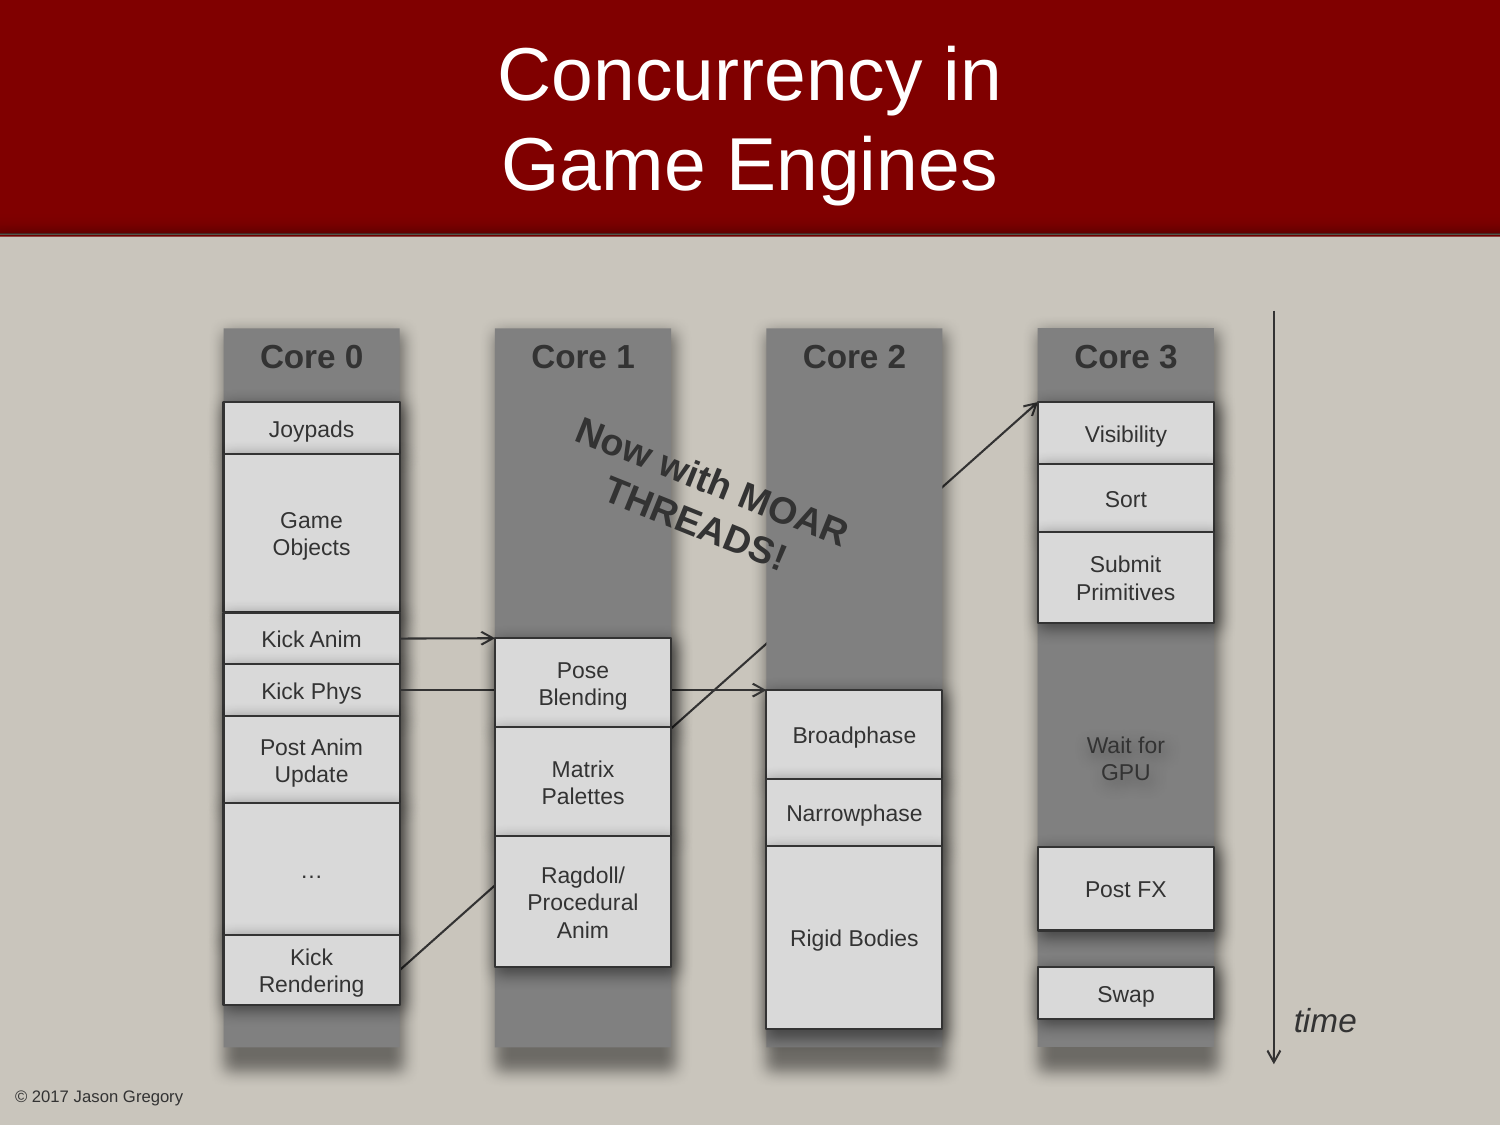

# Concurrency in Game Engines
Core 3

Visibility
Sort
Submit Primitives
Wait for
GPU
Post FX
Swap
Core 0

Joypads
Game Objects
Kick Anim
Kick Phys
Post Anim Update
…
Kick Rendering
Core 1

Pose Blending
Matrix Palettes
Ragdoll/Procedural Anim
Core 2

Broadphase
Narrowphase
Rigid Bodies
Now with MOAR
THREADS!
time
© 2017 Jason Gregory